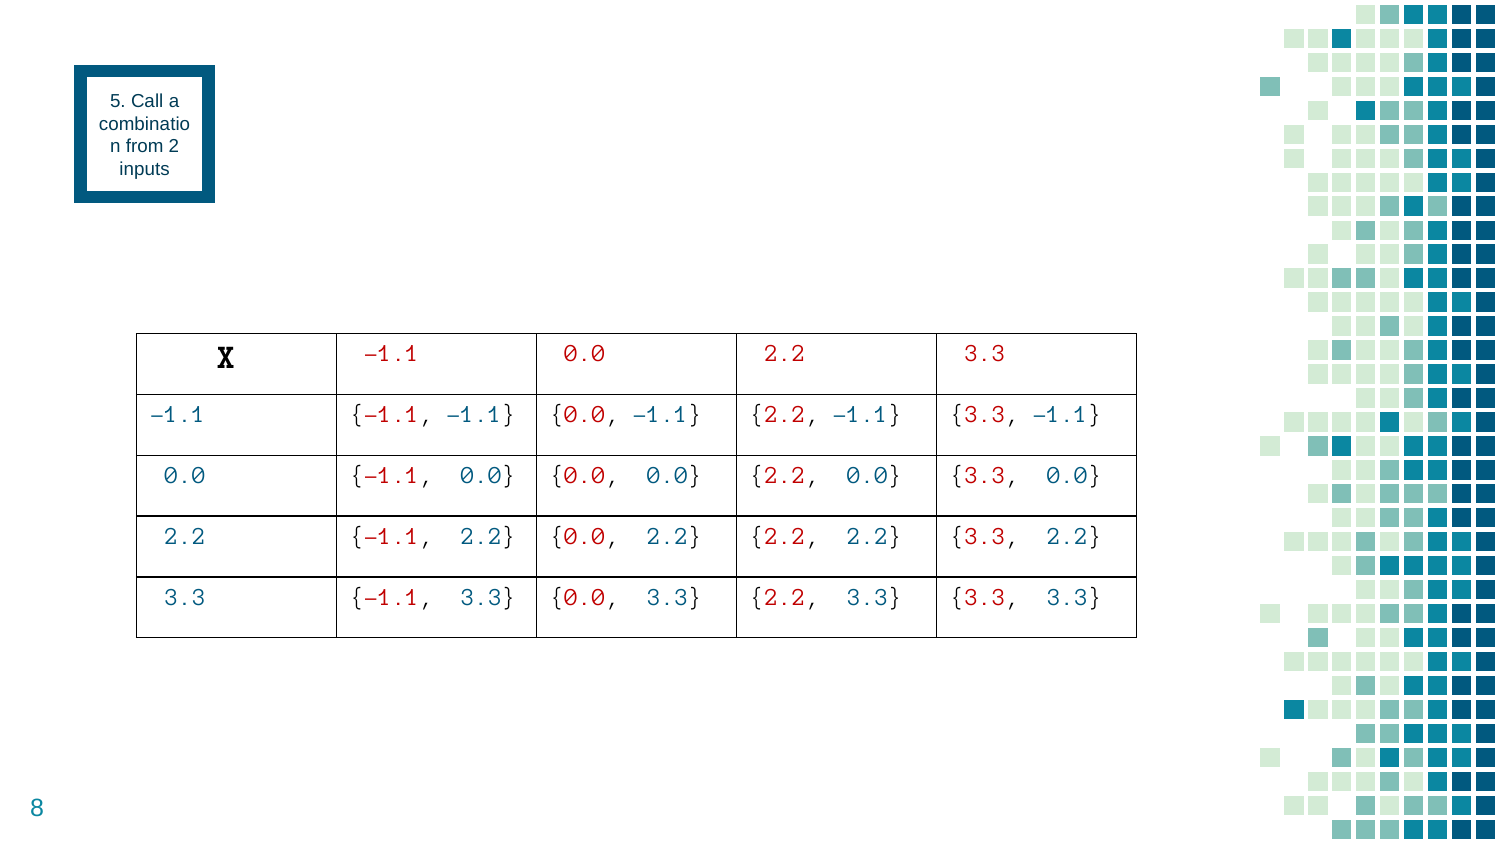

5. Call a combination from 2 inputs
| X | -1.1 | 0.0 | 2.2 | 3.3 |
| --- | --- | --- | --- | --- |
| -1.1 | {-1.1, -1.1} | {0.0, -1.1} | {2.2, -1.1} | {3.3, -1.1} |
| 0.0 | {-1.1, 0.0} | {0.0, 0.0} | {2.2, 0.0} | {3.3, 0.0} |
| 2.2 | {-1.1, 2.2} | {0.0, 2.2} | {2.2, 2.2} | {3.3, 2.2} |
| 3.3 | {-1.1, 3.3} | {0.0, 3.3} | {2.2, 3.3} | {3.3, 3.3} |
8